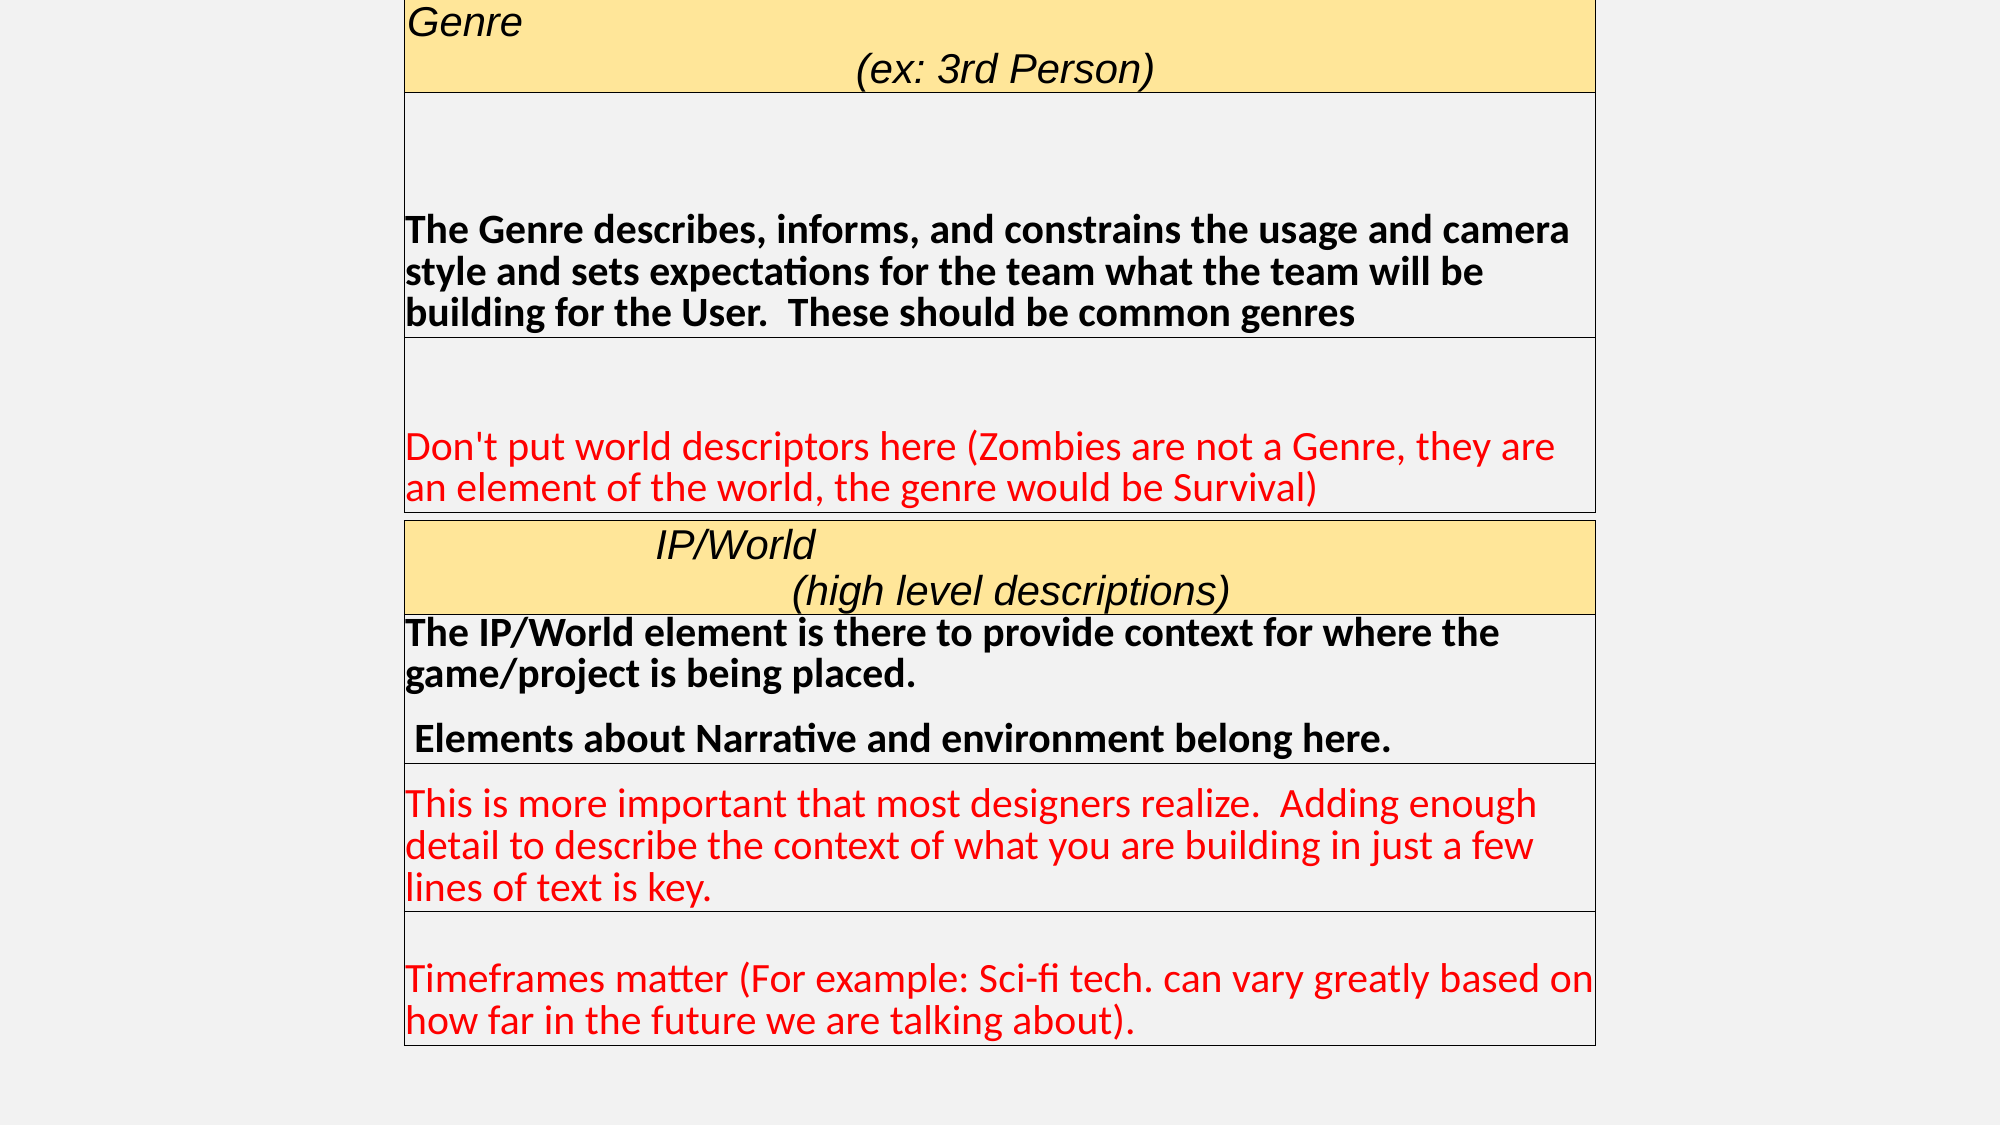

| Genre (ex: 3rd Person) |
| --- |
| The Genre describes, informs, and constrains the usage and camera style and sets expectations for the team what the team will be building for the User. These should be common genres |
| Don't put world descriptors here (Zombies are not a Genre, they are an element of the world, the genre would be Survival) |
| IP/World (high level descriptions) |
| --- |
| The IP/World element is there to provide context for where the game/project is being placed. Elements about Narrative and environment belong here. |
| This is more important that most designers realize. Adding enough detail to describe the context of what you are building in just a few lines of text is key. |
| Timeframes matter (For example: Sci-fi tech. can vary greatly based on how far in the future we are talking about). |